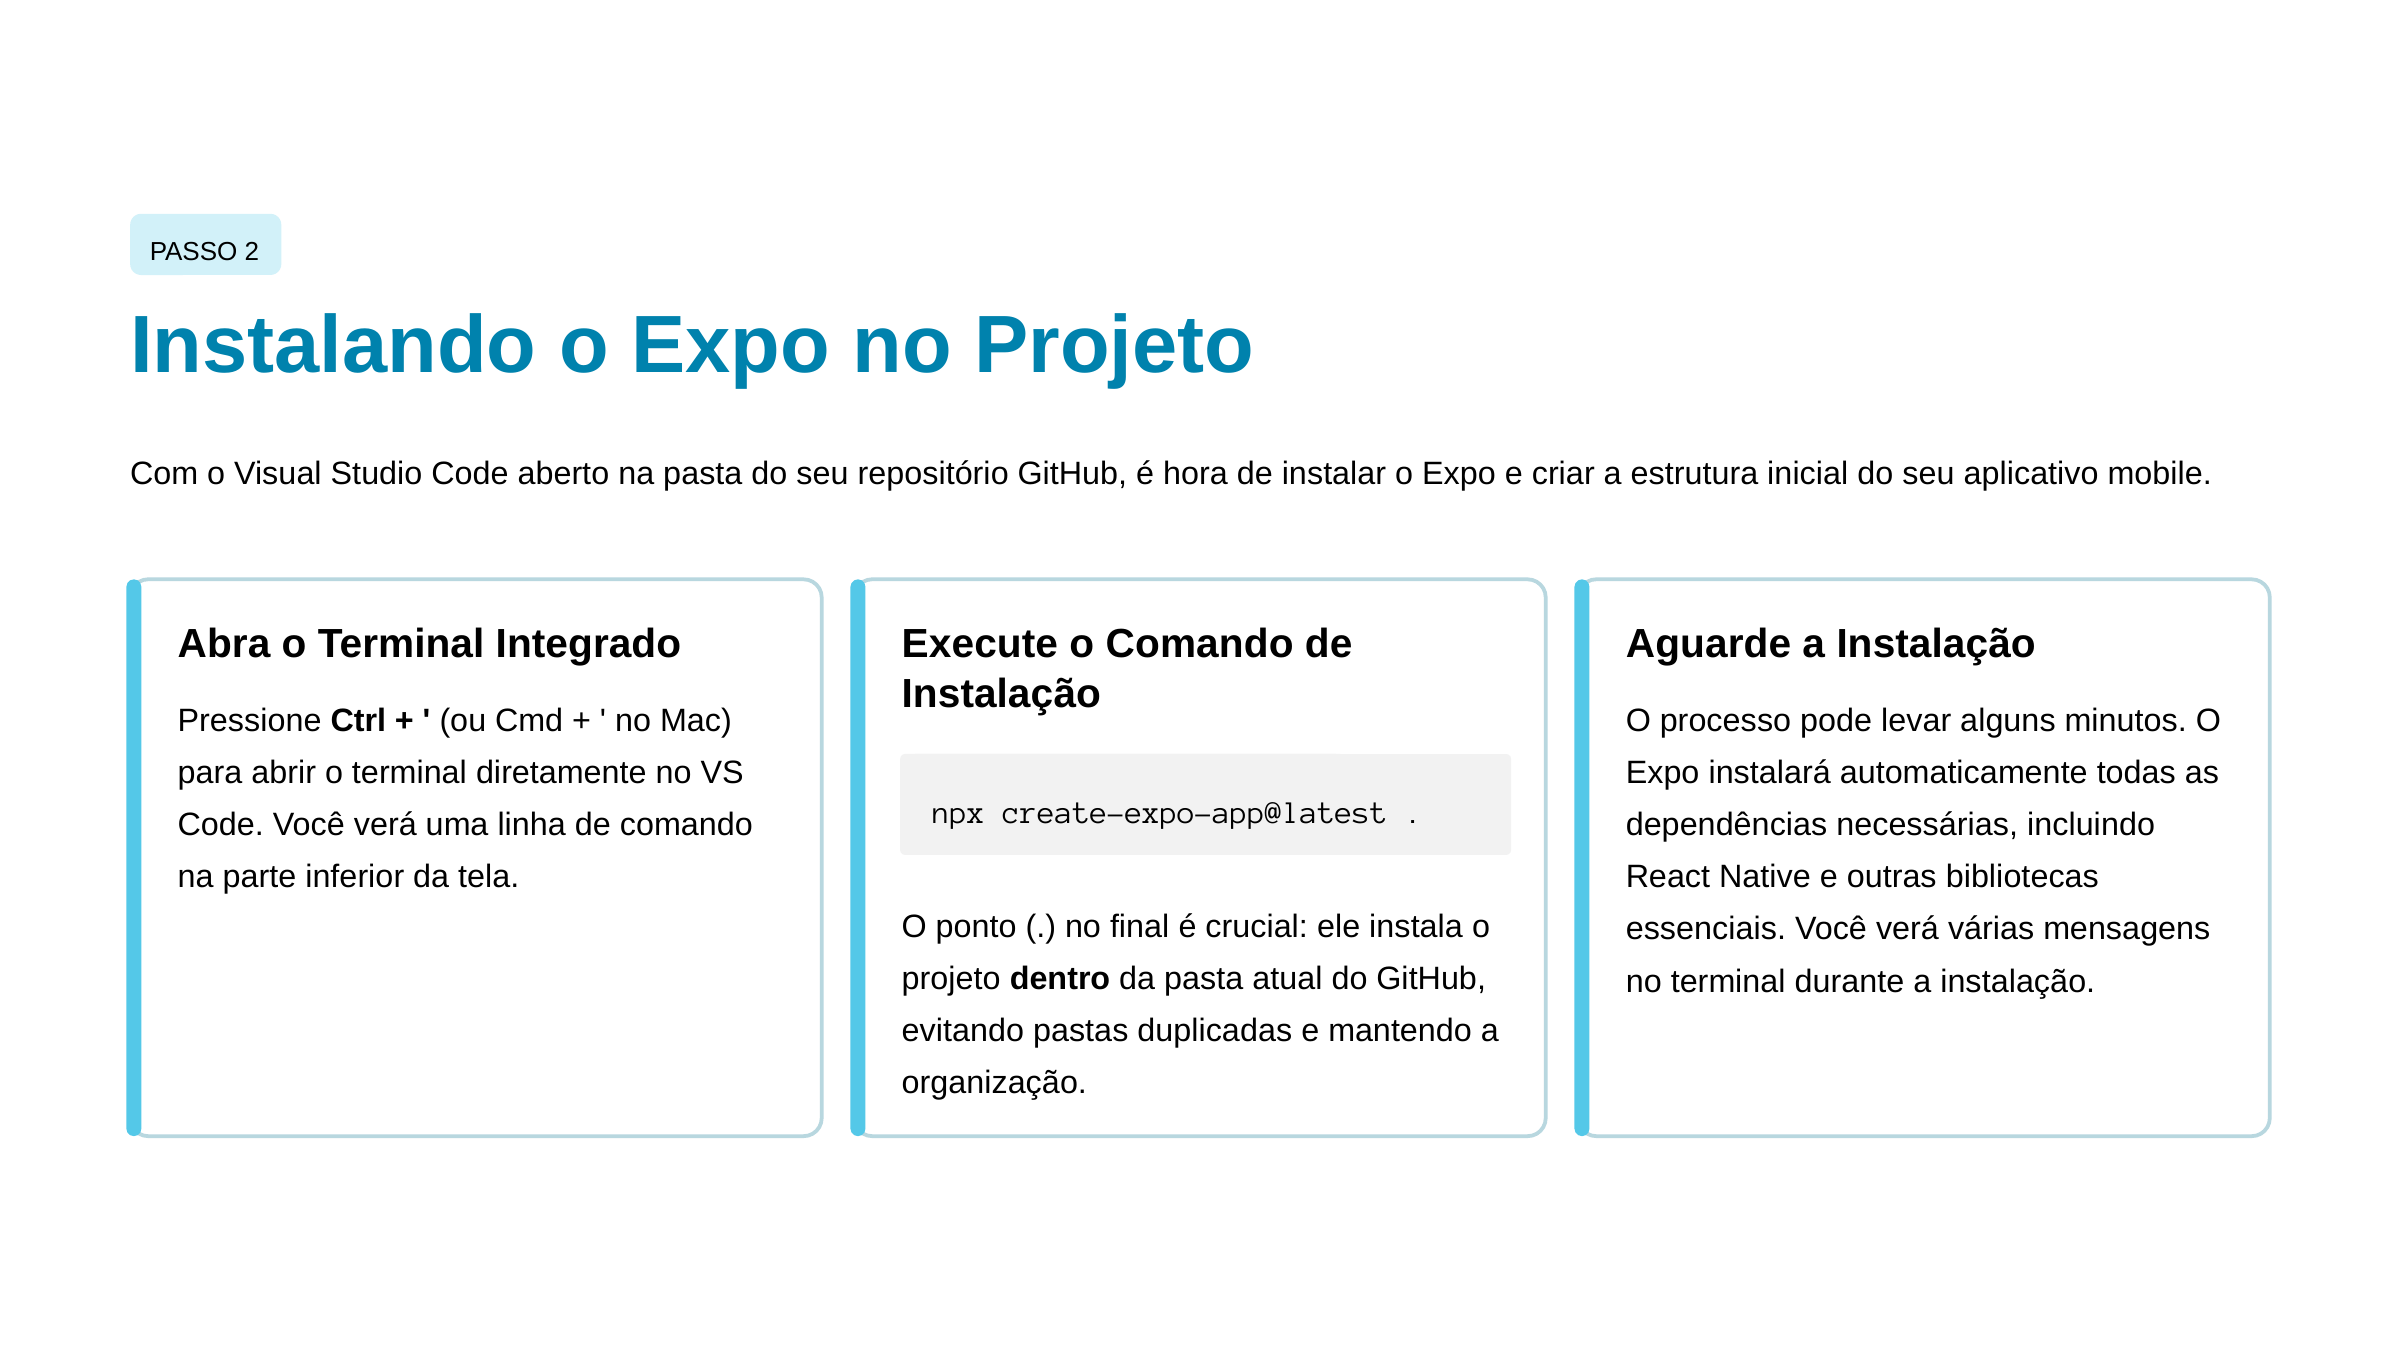

PASSO 2
Instalando o Expo no Projeto
Com o Visual Studio Code aberto na pasta do seu repositório GitHub, é hora de instalar o Expo e criar a estrutura inicial do seu aplicativo mobile.

Abra o Terminal Integrado
Execute o Comando de Instalação
Aguarde a Instalação
Pressione Ctrl + ' (ou Cmd + ' no Mac) para abrir o terminal diretamente no VS Code. Você verá uma linha de comando na parte inferior da tela.
O processo pode levar alguns minutos. O Expo instalará automaticamente todas as dependências necessárias, incluindo React Native e outras bibliotecas essenciais. Você verá várias mensagens no terminal durante a instalação.

npx create-expo-app@latest .
O ponto (.) no final é crucial: ele instala o projeto dentro da pasta atual do GitHub, evitando pastas duplicadas e mantendo a organização.